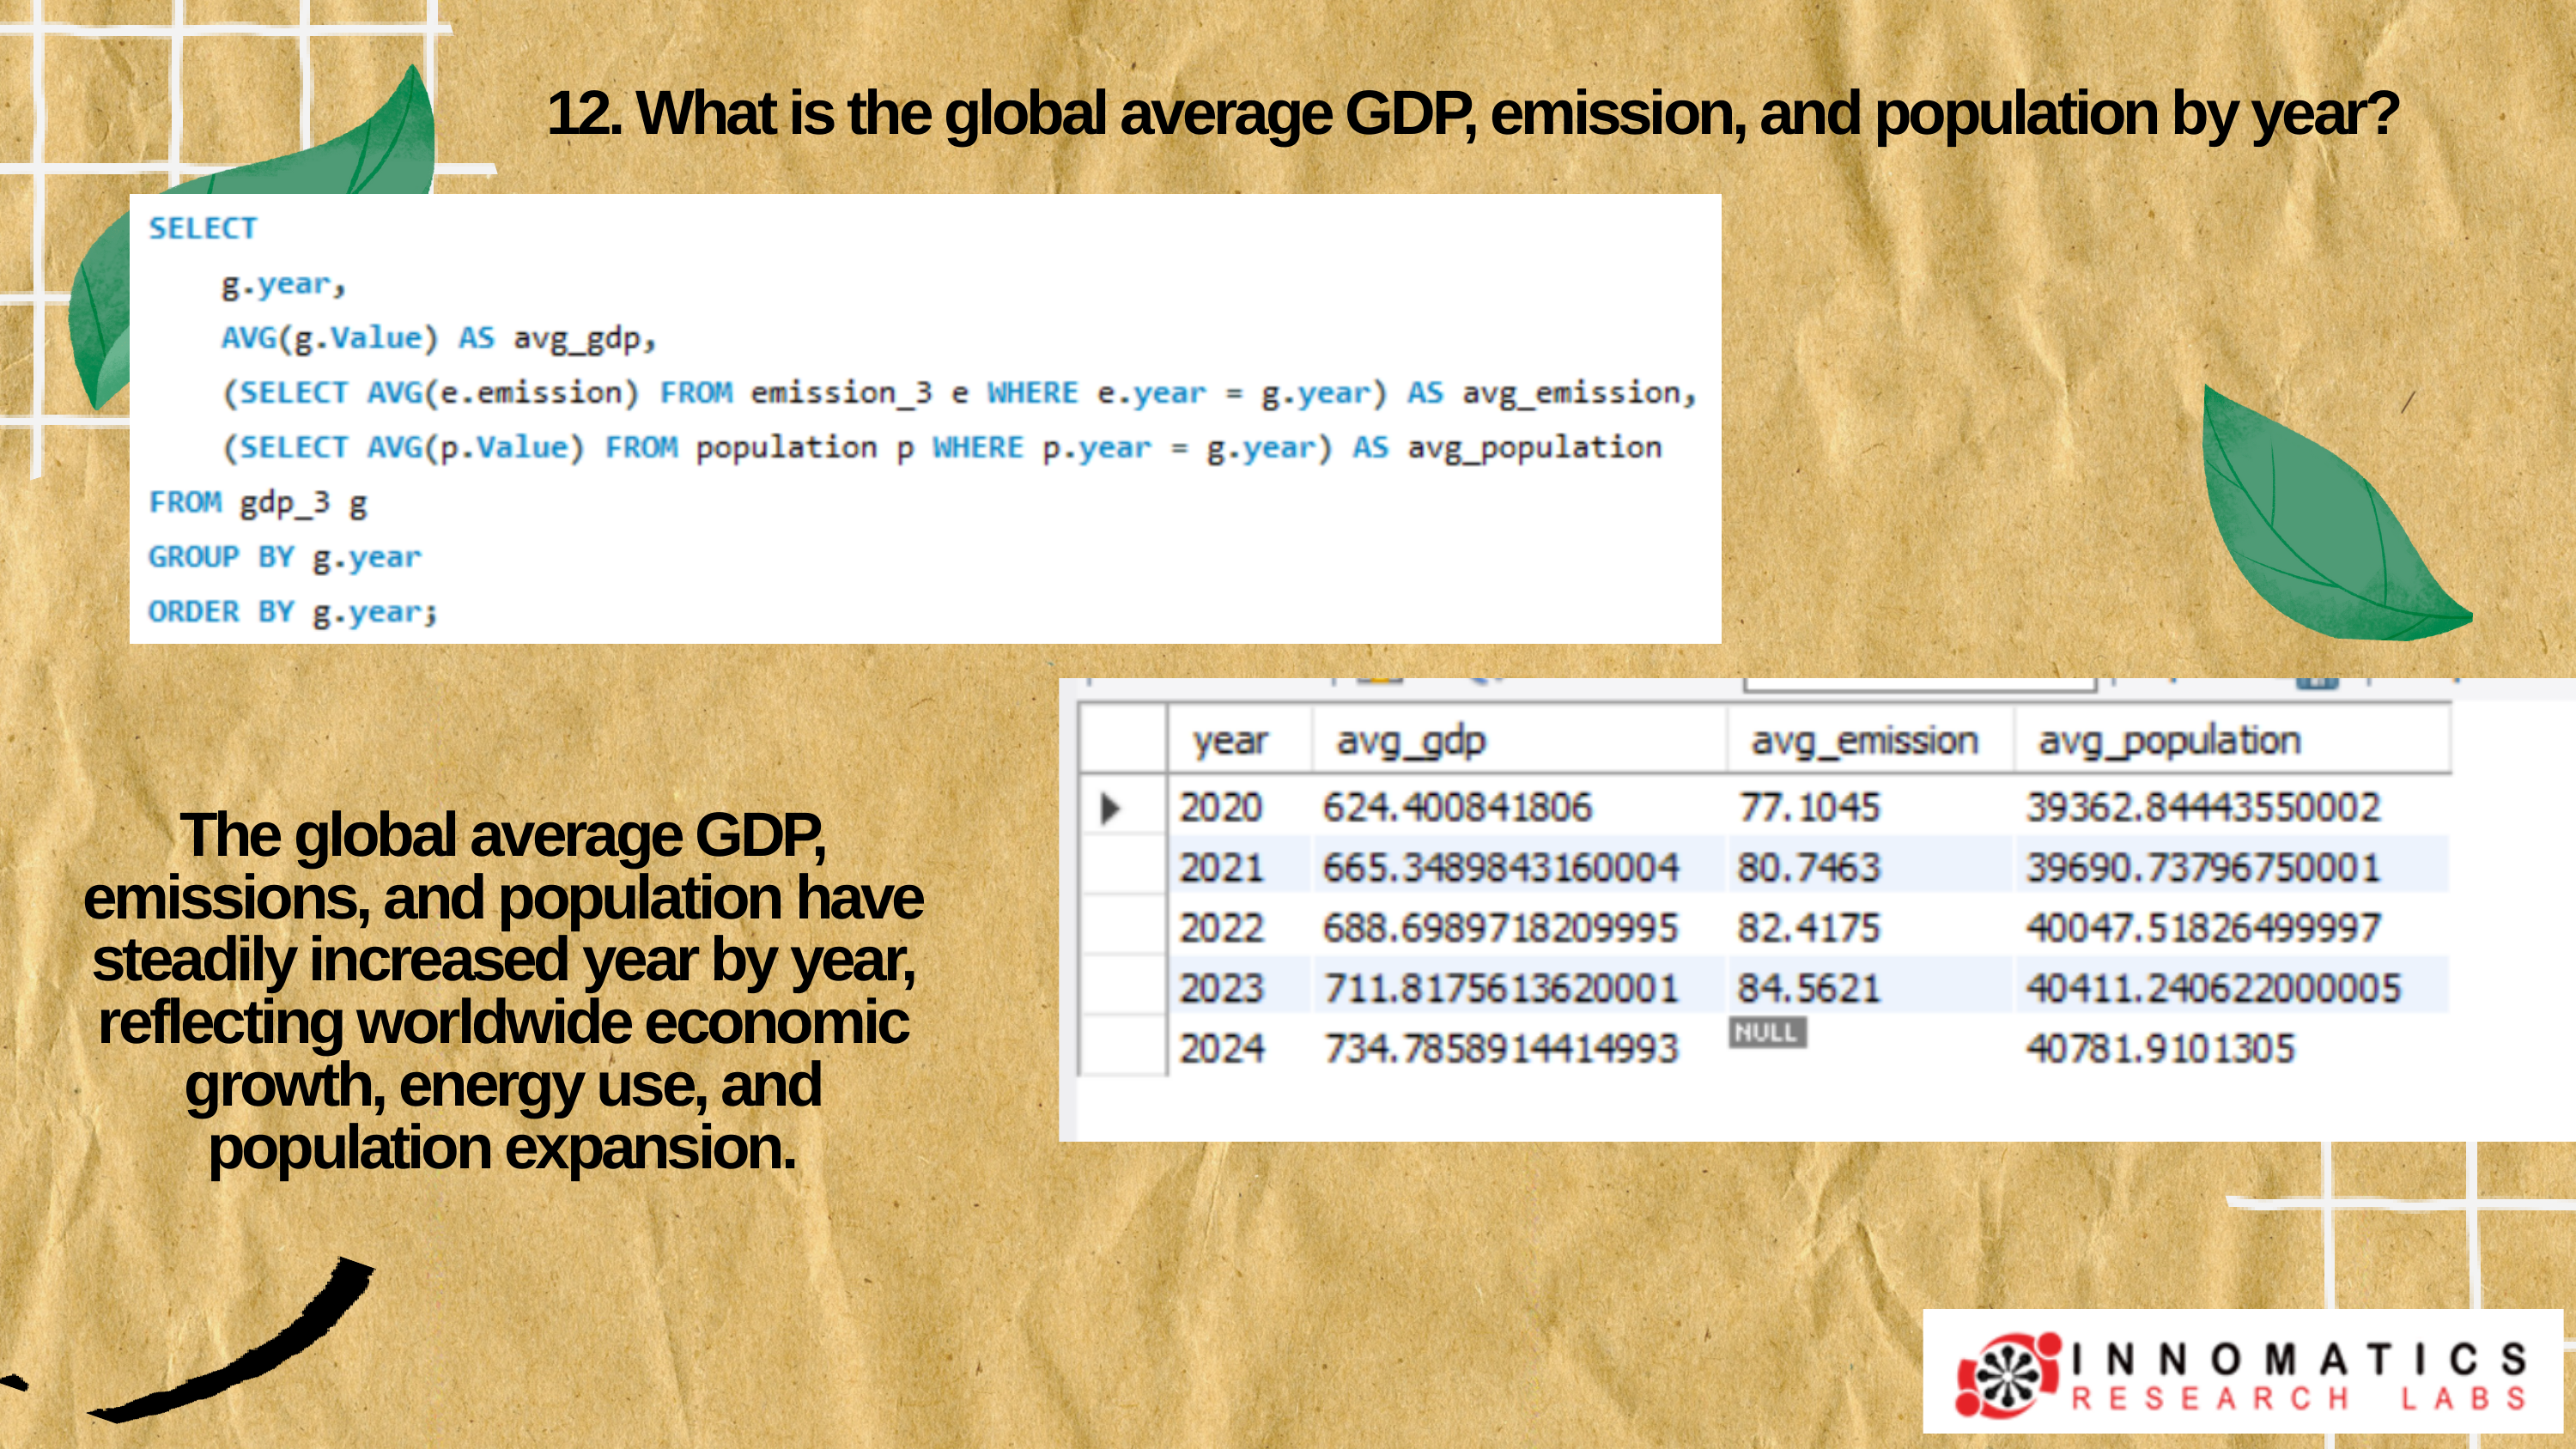

12. What is the global average GDP, emission, and population by year?

The global average GDP, emissions, and population have steadily increased year by year, reflecting worldwide economic growth, energy use, and population expansion.